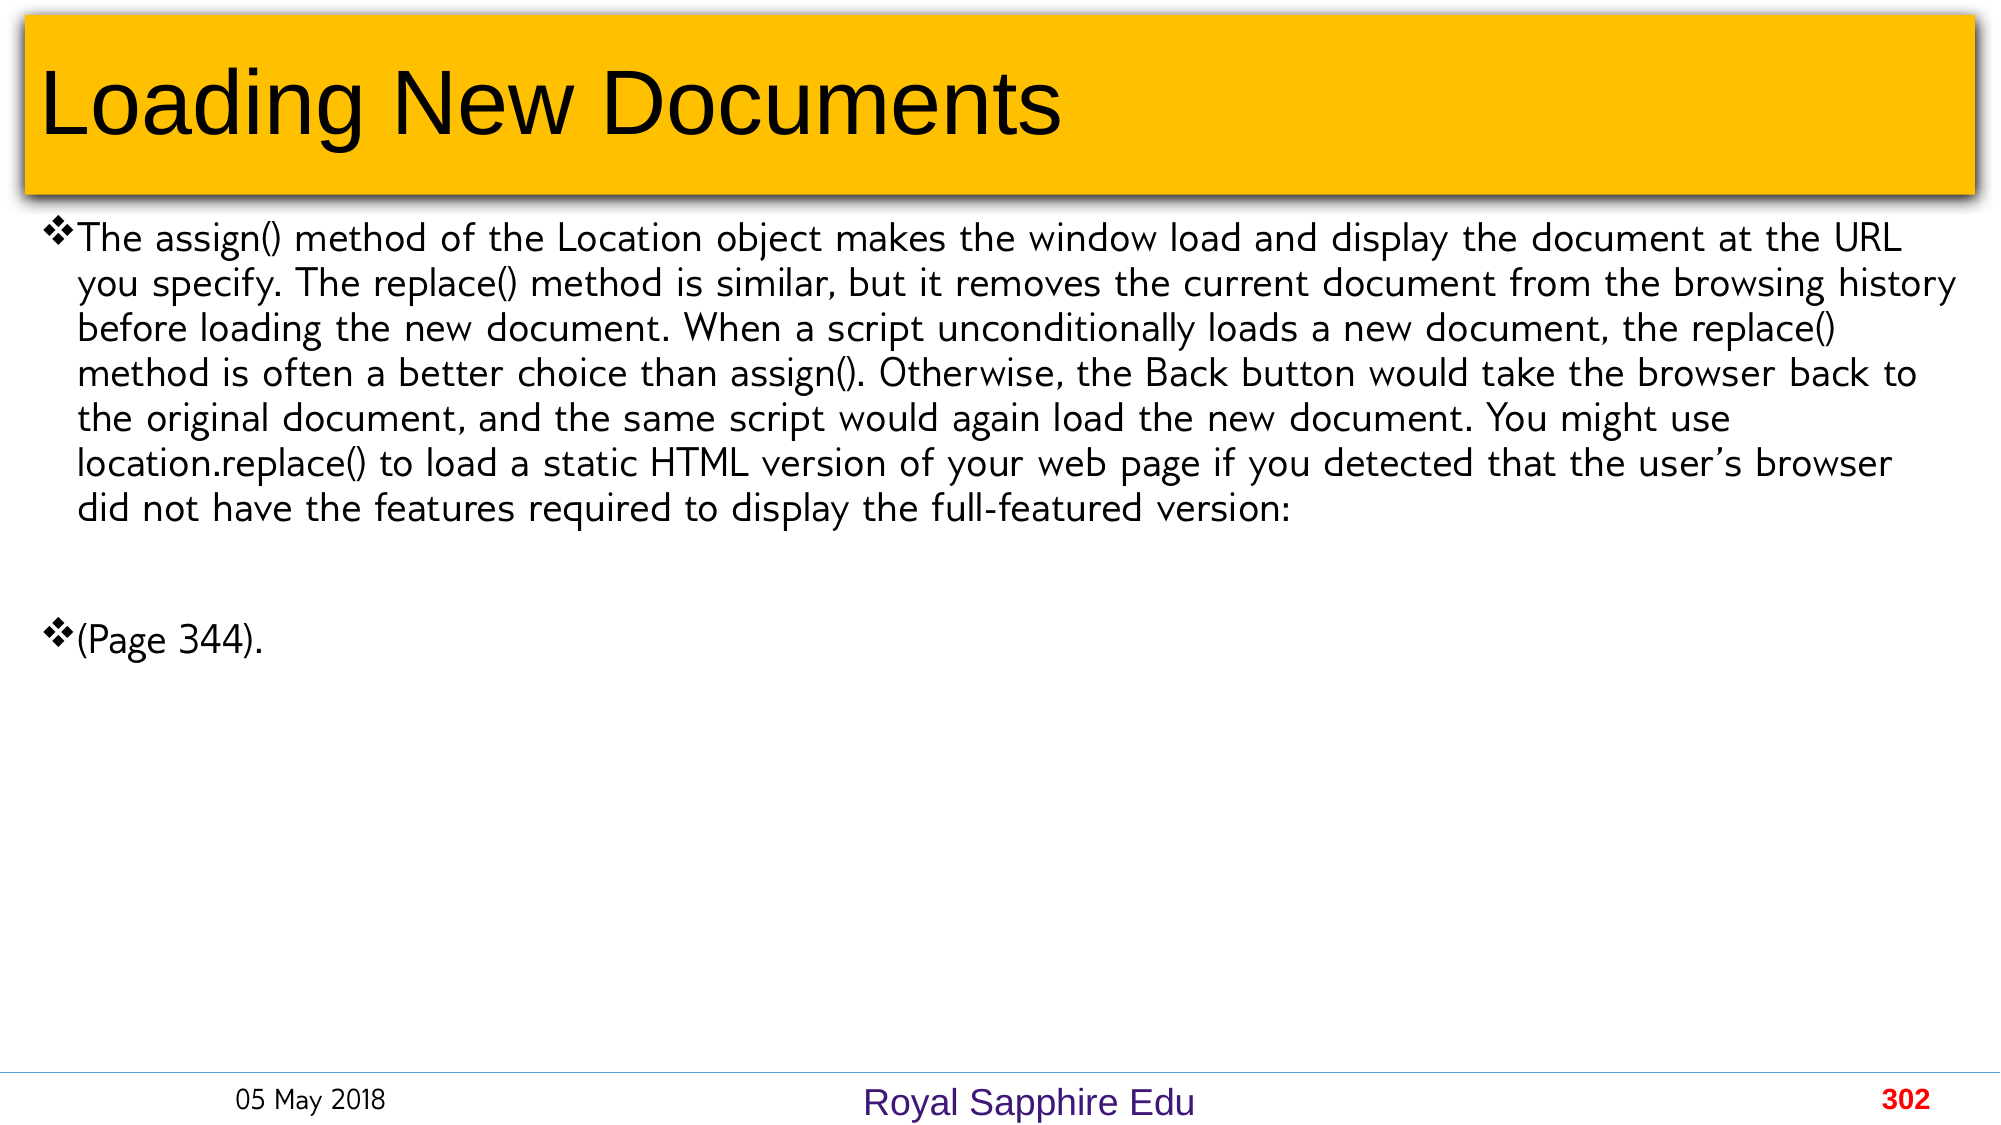

# Loading New Documents
The assign() method of the Location object makes the window load and display the document at the URL you specify. The replace() method is similar, but it removes the current document from the browsing history before loading the new document. When a script unconditionally loads a new document, the replace() method is often a better choice than assign(). Otherwise, the Back button would take the browser back to the original document, and the same script would again load the new document. You might use location.replace() to load a static HTML version of your web page if you detected that the user’s browser did not have the features required to display the full-featured version:

(Page 344).
05 May 2018
302